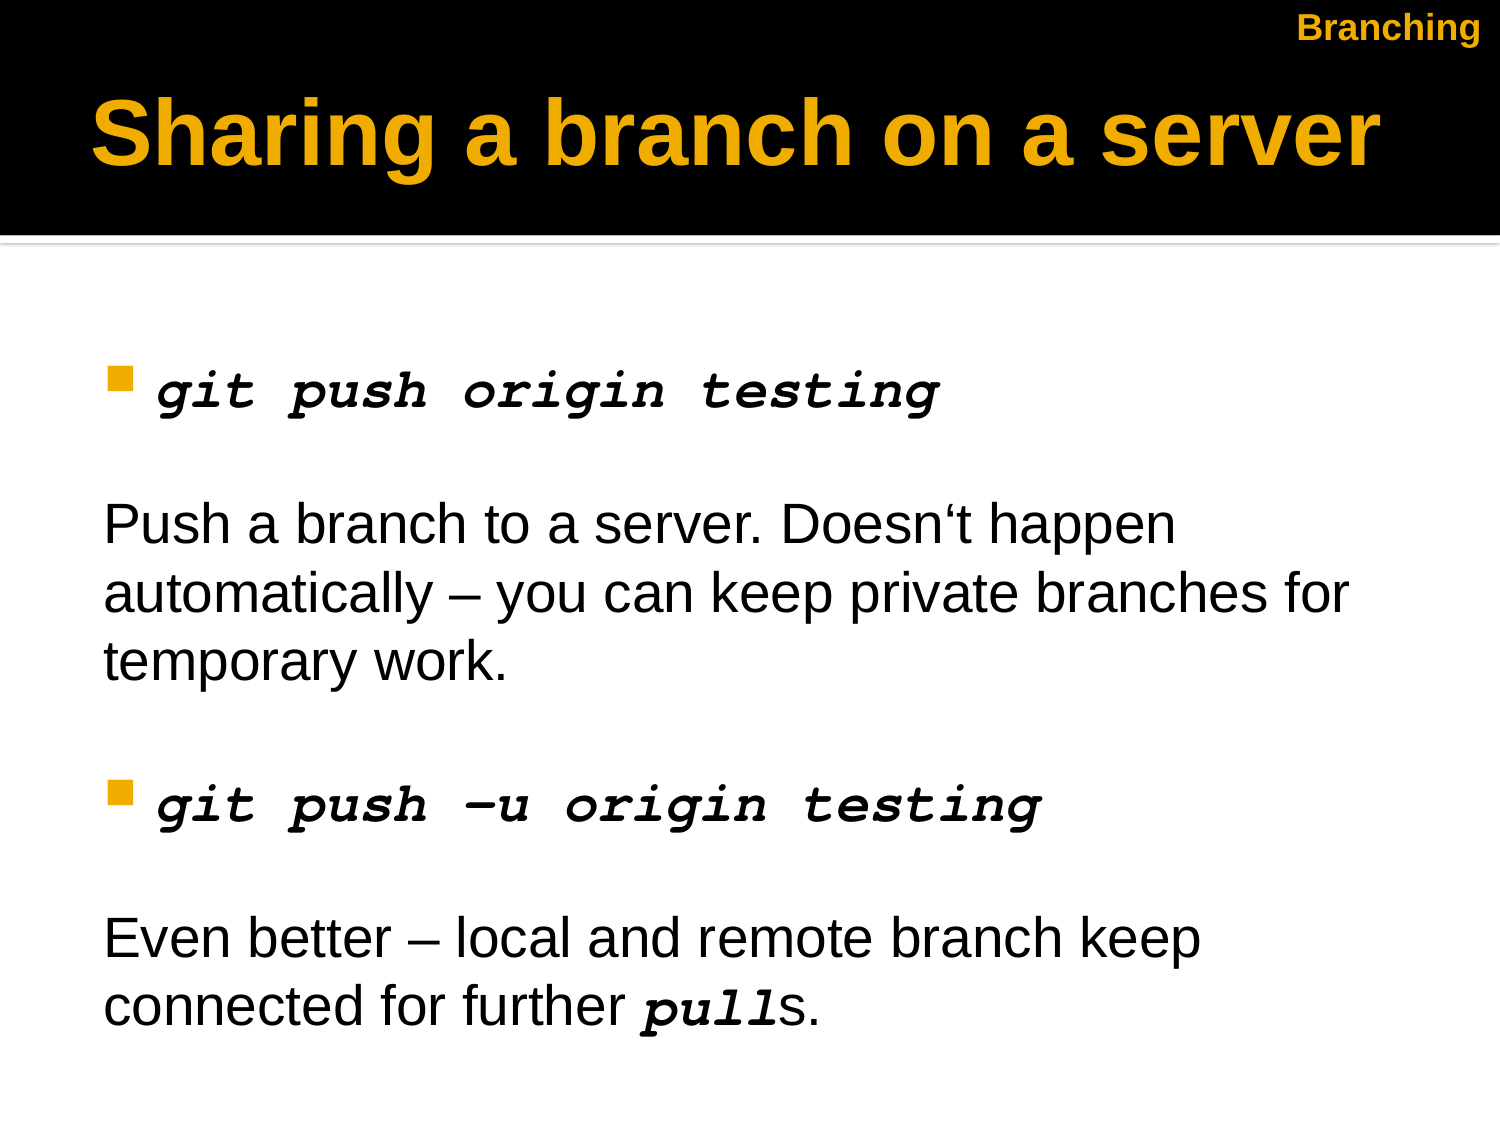

Branching
# Sharing a branch on a server
git push origin testing

Push a branch to a server. Doesn‘t happen automatically – you can keep private branches for temporary work.

git push –u origin testing

Even better – local and remote branch keep connected for further pulls.